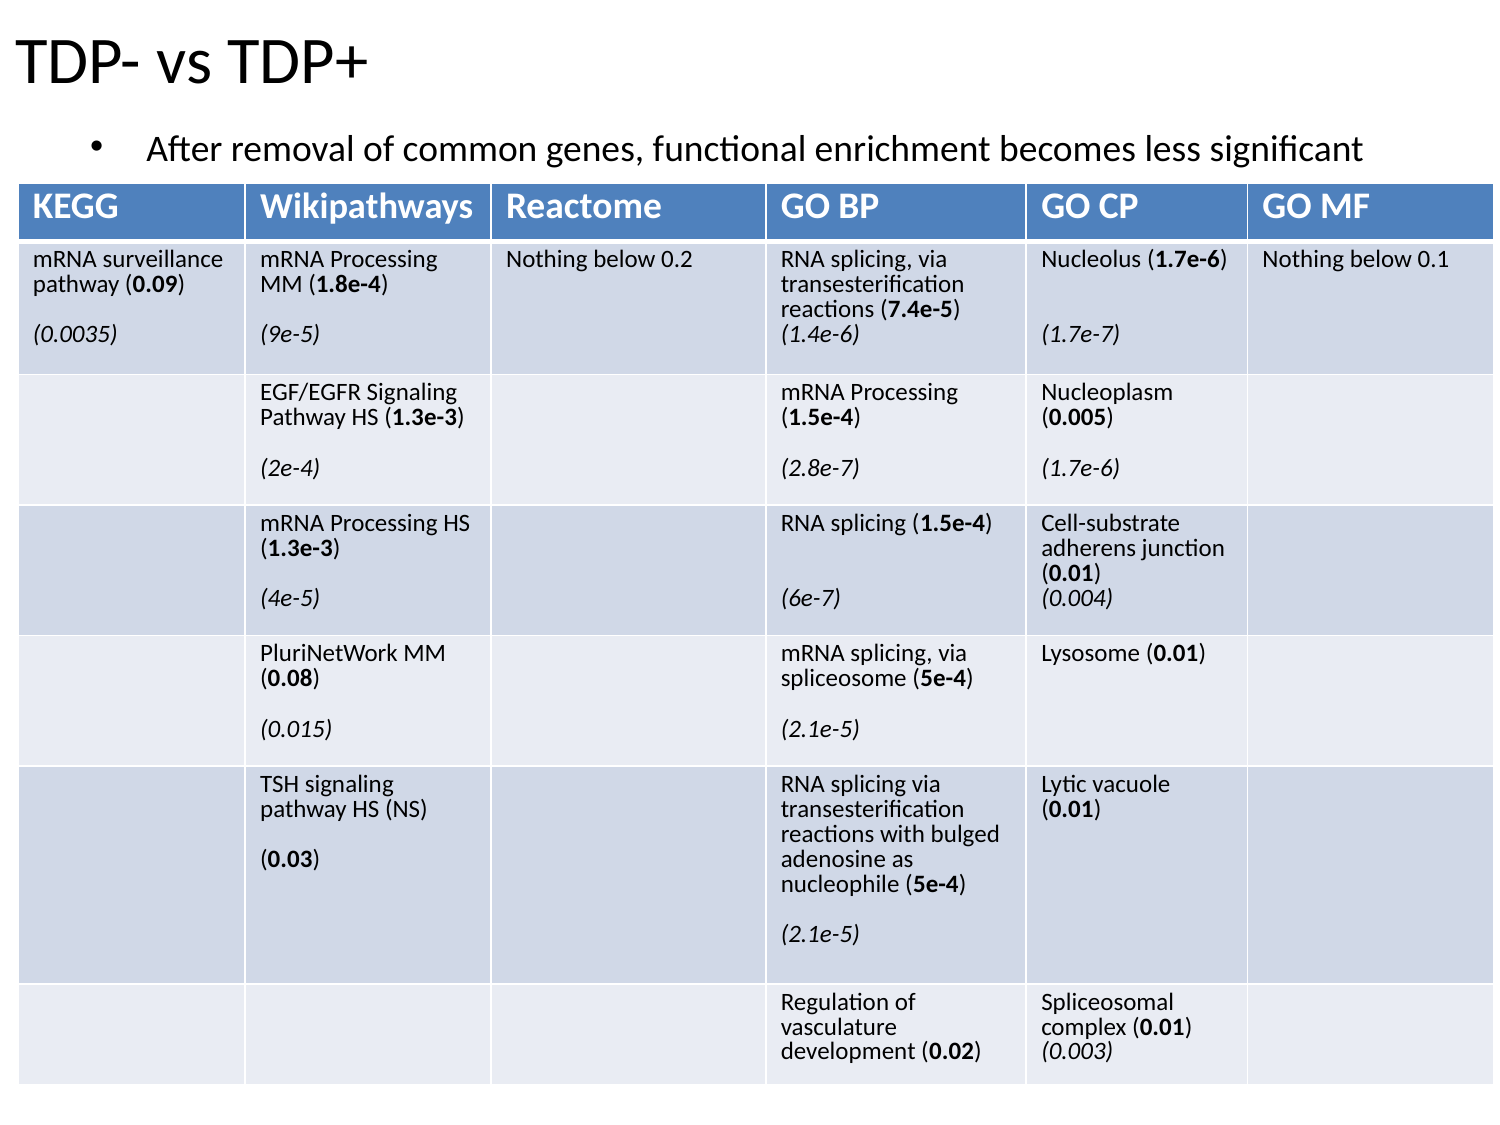

# TDP- vs TDP+
After removal of common genes, functional enrichment becomes less significant
| KEGG | Wikipathways | Reactome | GO BP | GO CP | GO MF |
| --- | --- | --- | --- | --- | --- |
| mRNA surveillance pathway (0.09) (0.0035) | mRNA Processing MM (1.8e-4) (9e-5) | Nothing below 0.2 | RNA splicing, via transesterification reactions (7.4e-5) (1.4e-6) | Nucleolus (1.7e-6) (1.7e-7) | Nothing below 0.1 |
|  | EGF/EGFR Signaling Pathway HS (1.3e-3) (2e-4) |  | mRNA Processing (1.5e-4) (2.8e-7) | Nucleoplasm (0.005) (1.7e-6) |  |
|  | mRNA Processing HS (1.3e-3) (4e-5) |  | RNA splicing (1.5e-4) (6e-7) | Cell-substrate adherens junction (0.01) (0.004) |  |
|  | PluriNetWork MM (0.08) (0.015) |  | mRNA splicing, via spliceosome (5e-4) (2.1e-5) | Lysosome (0.01) |  |
|  | TSH signaling pathway HS (NS) (0.03) |  | RNA splicing via transesterification reactions with bulged adenosine as nucleophile (5e-4) (2.1e-5) | Lytic vacuole (0.01) |  |
|  |  |  | Regulation of vasculature development (0.02) | Spliceosomal complex (0.01) (0.003) |  |